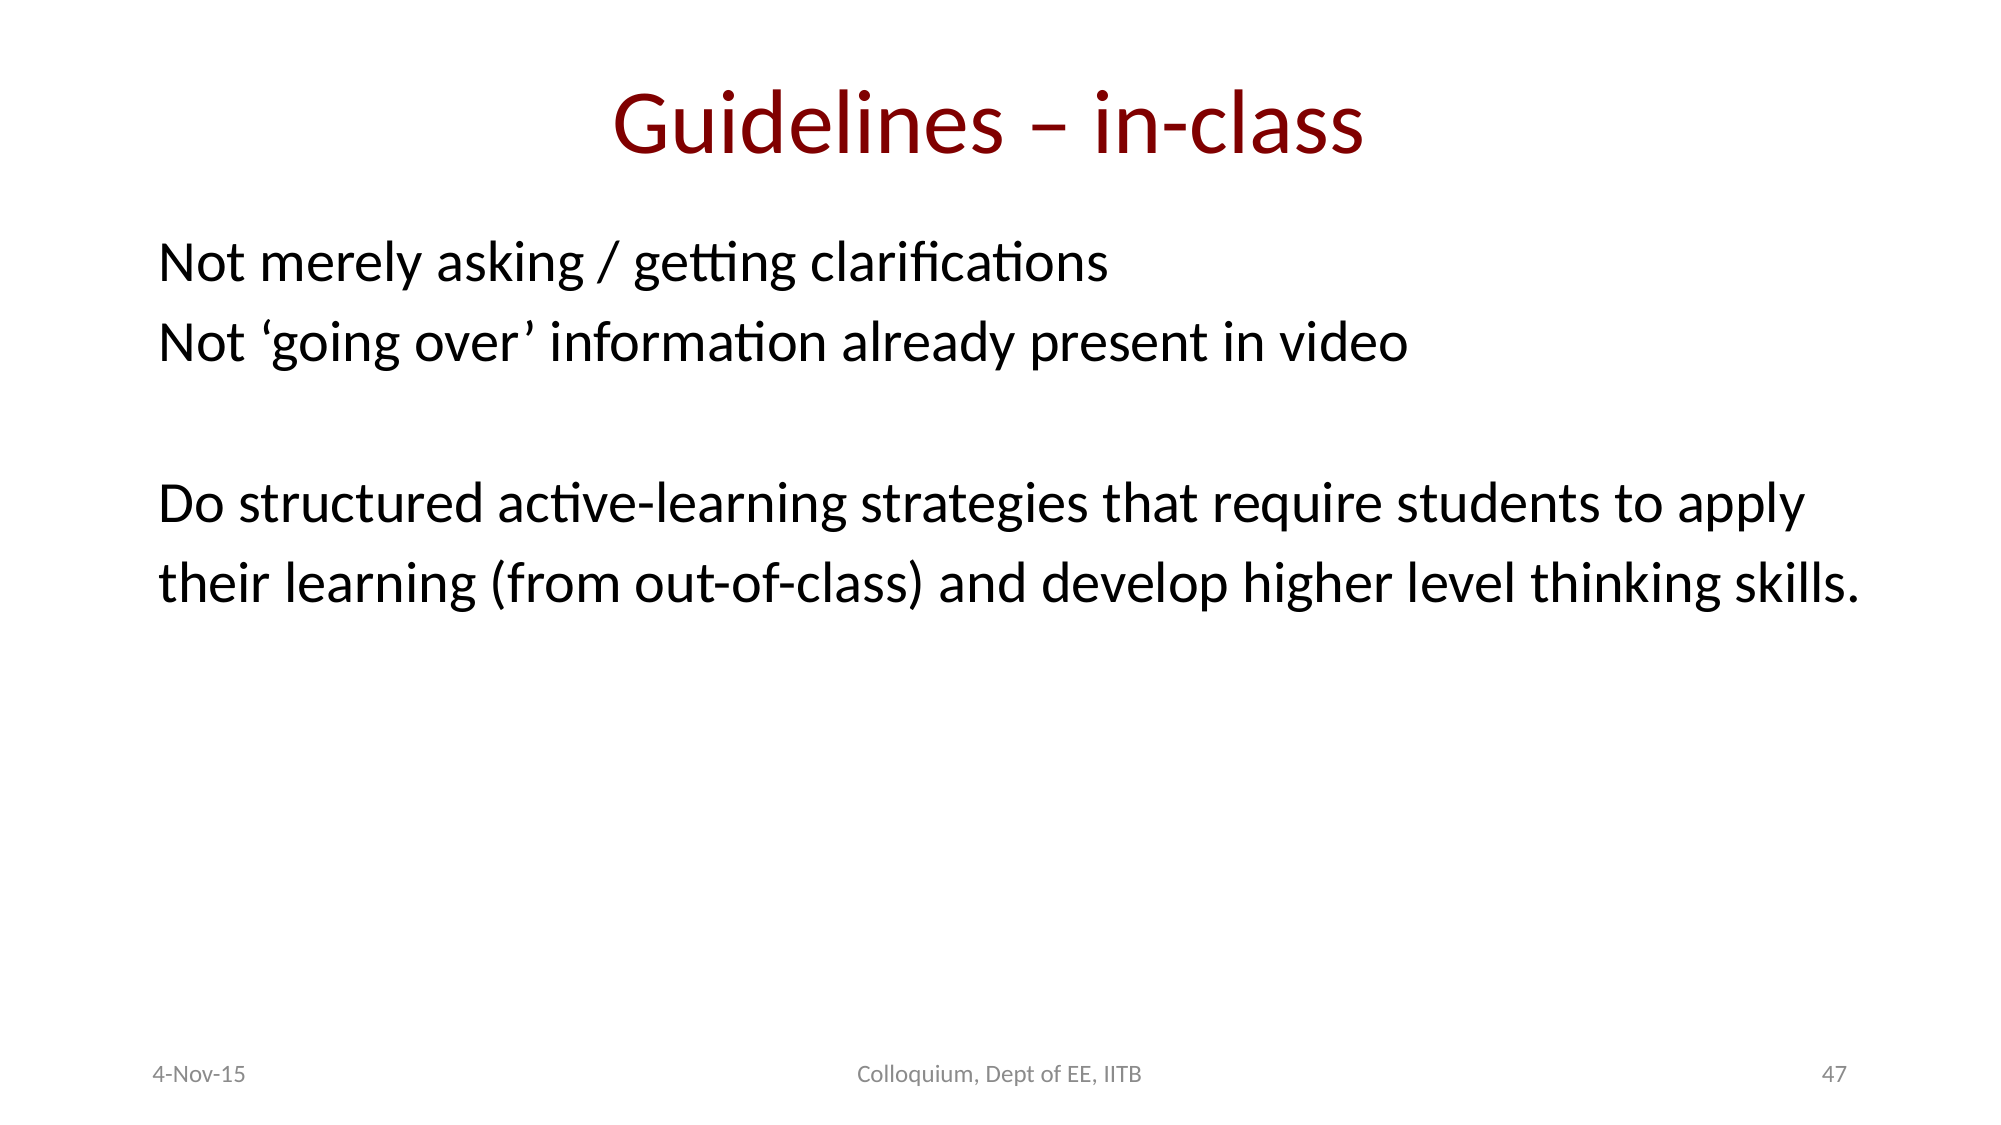

# Guidelines – in-class
Not merely asking / getting clarifications
Not ‘going over’ information already present in video

Do structured active-learning strategies that require students to apply their learning (from out-of-class) and develop higher level thinking skills.

4-Nov-15
Colloquium, Dept of EE, IITB
47